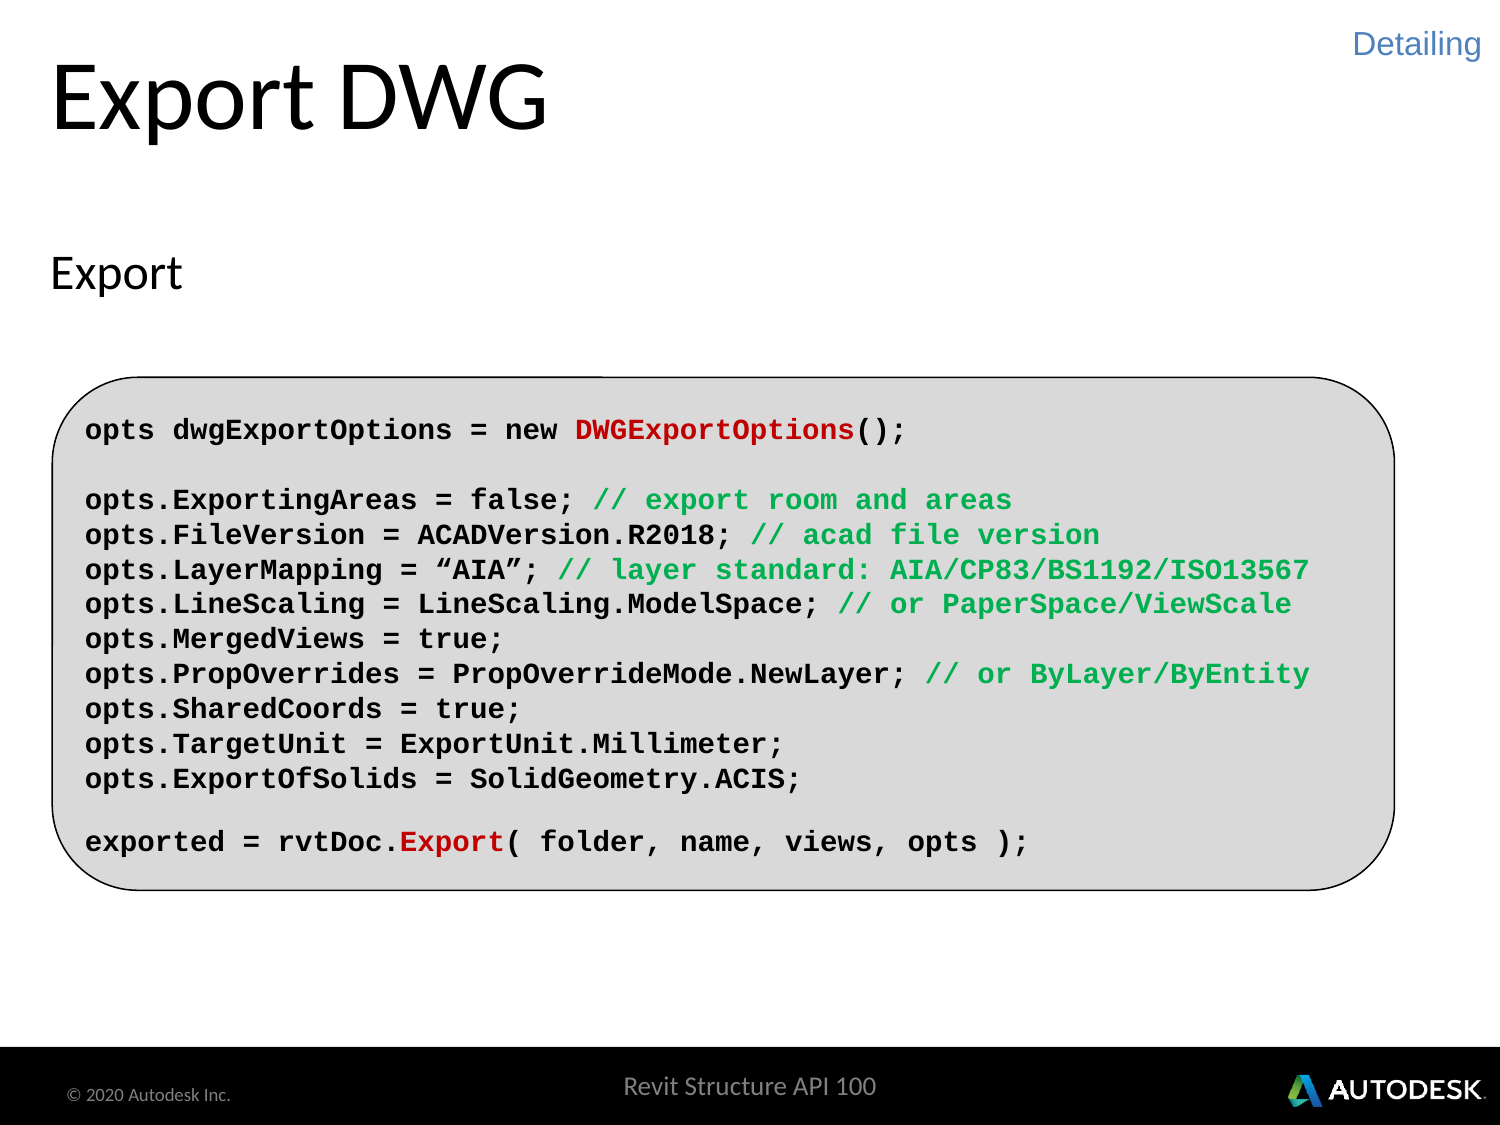

# Export DWG
Detailing
Export
opts dwgExportOptions = new DWGExportOptions();

opts.ExportingAreas = false; // export room and areas
opts.FileVersion = ACADVersion.R2018; // acad file version
opts.LayerMapping = “AIA”; // layer standard: AIA/CP83/BS1192/ISO13567
opts.LineScaling = LineScaling.ModelSpace; // or PaperSpace/ViewScale
opts.MergedViews = true;
opts.PropOverrides = PropOverrideMode.NewLayer; // or ByLayer/ByEntity
opts.SharedCoords = true;
opts.TargetUnit = ExportUnit.Millimeter;
opts.ExportOfSolids = SolidGeometry.ACIS;

exported = rvtDoc.Export( folder, name, views, opts );